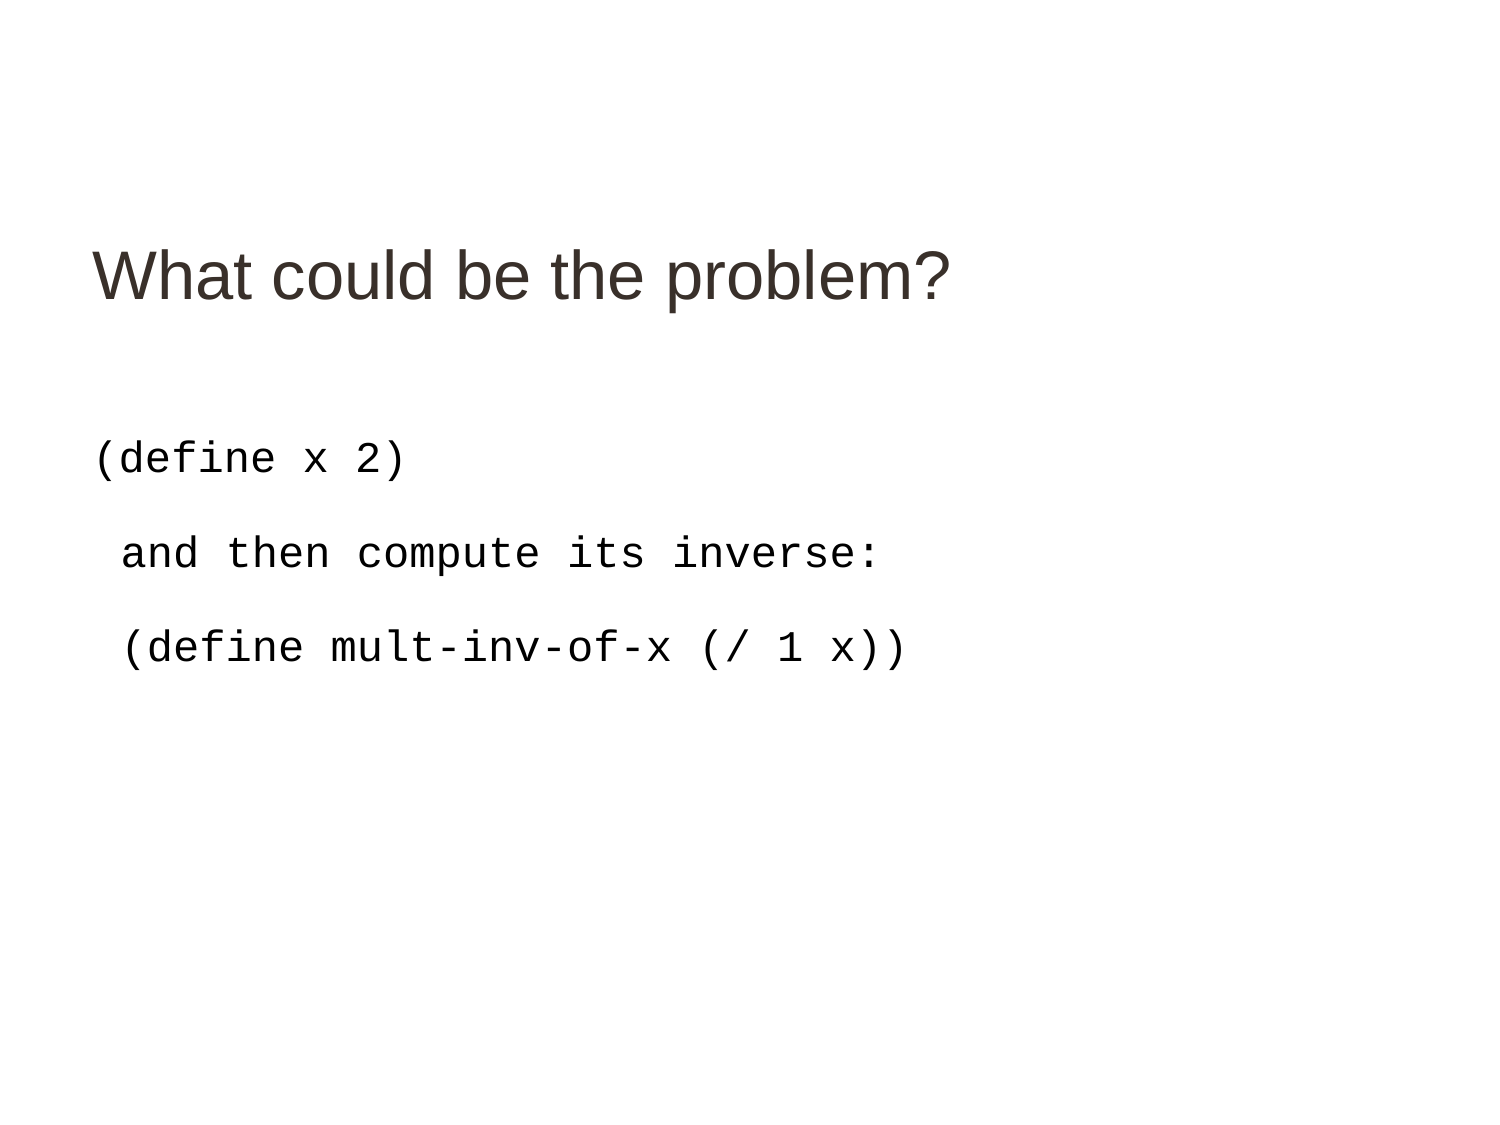

# What could be the problem?
(define x 2)
and then compute its inverse:
(define mult-inv-of-x (/ 1 x))